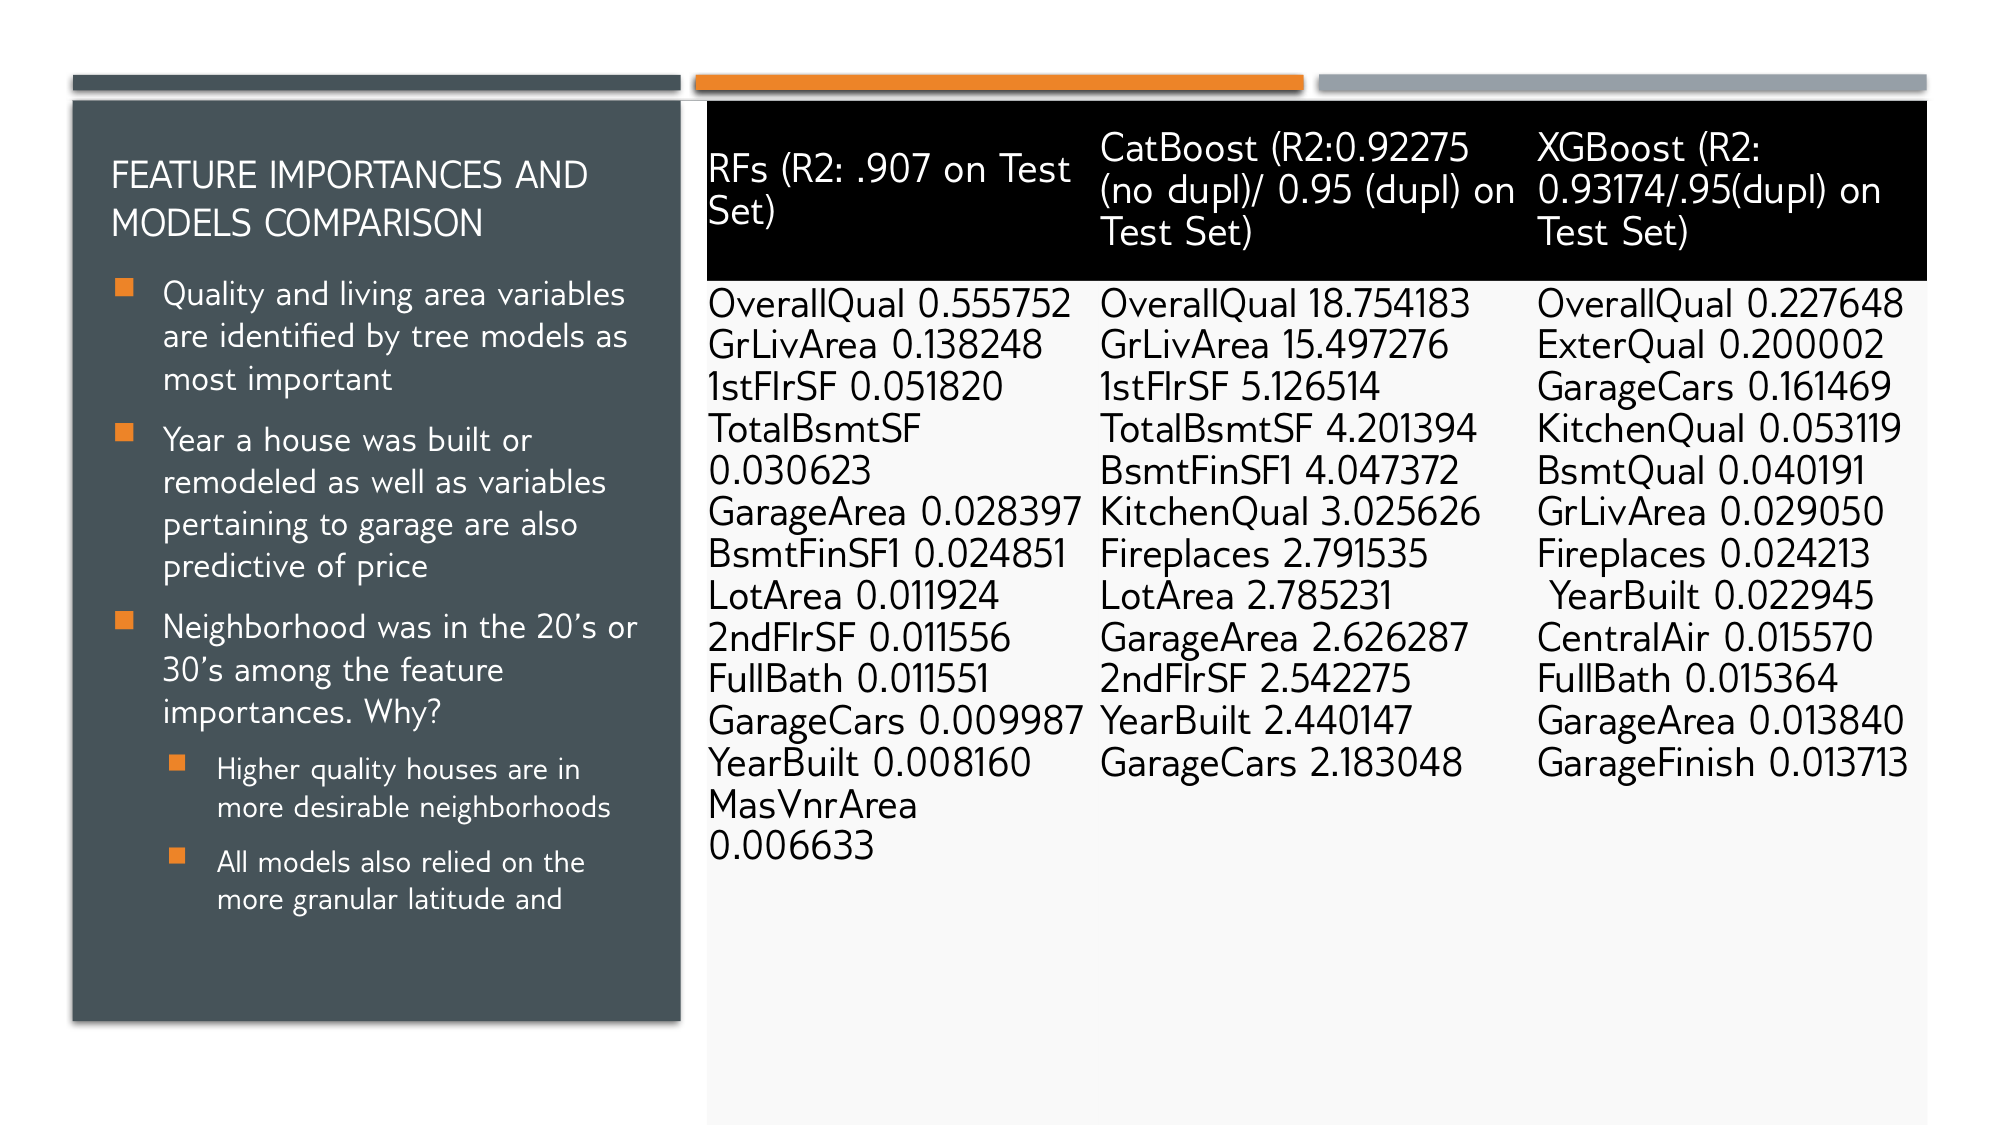

| RFs (R2: .907 on Test Set) | CatBoost (R2:0.92275 (no dupl)/ 0.95 (dupl) on Test Set) | XGBoost (R2: 0.93174/.95(dupl) on Test Set) |
| --- | --- | --- |
| OverallQual 0.555752 GrLivArea 0.138248 1stFlrSF 0.051820 TotalBsmtSF 0.030623 GarageArea 0.028397 BsmtFinSF1 0.024851 LotArea 0.011924 2ndFlrSF 0.011556 FullBath 0.011551 GarageCars 0.009987 YearBuilt 0.008160 MasVnrArea 0.006633 | OverallQual 18.754183 GrLivArea 15.497276 1stFlrSF 5.126514 TotalBsmtSF 4.201394 BsmtFinSF1 4.047372 KitchenQual 3.025626 Fireplaces 2.791535 LotArea 2.785231 GarageArea 2.626287 2ndFlrSF 2.542275 YearBuilt 2.440147 GarageCars 2.183048 | OverallQual 0.227648 ExterQual 0.200002 GarageCars 0.161469 KitchenQual 0.053119 BsmtQual 0.040191 GrLivArea 0.029050 Fireplaces 0.024213 YearBuilt 0.022945 CentralAir 0.015570 FullBath 0.015364 GarageArea 0.013840 GarageFinish 0.013713 |

# Feature importances and models comparison
Quality and living area variables are identified by tree models as most important
Year a house was built or remodeled as well as variables pertaining to garage are also predictive of price
Neighborhood was in the 20’s or 30’s among the feature importances. Why?
Higher quality houses are in more desirable neighborhoods
All models also relied on the more granular latitude and